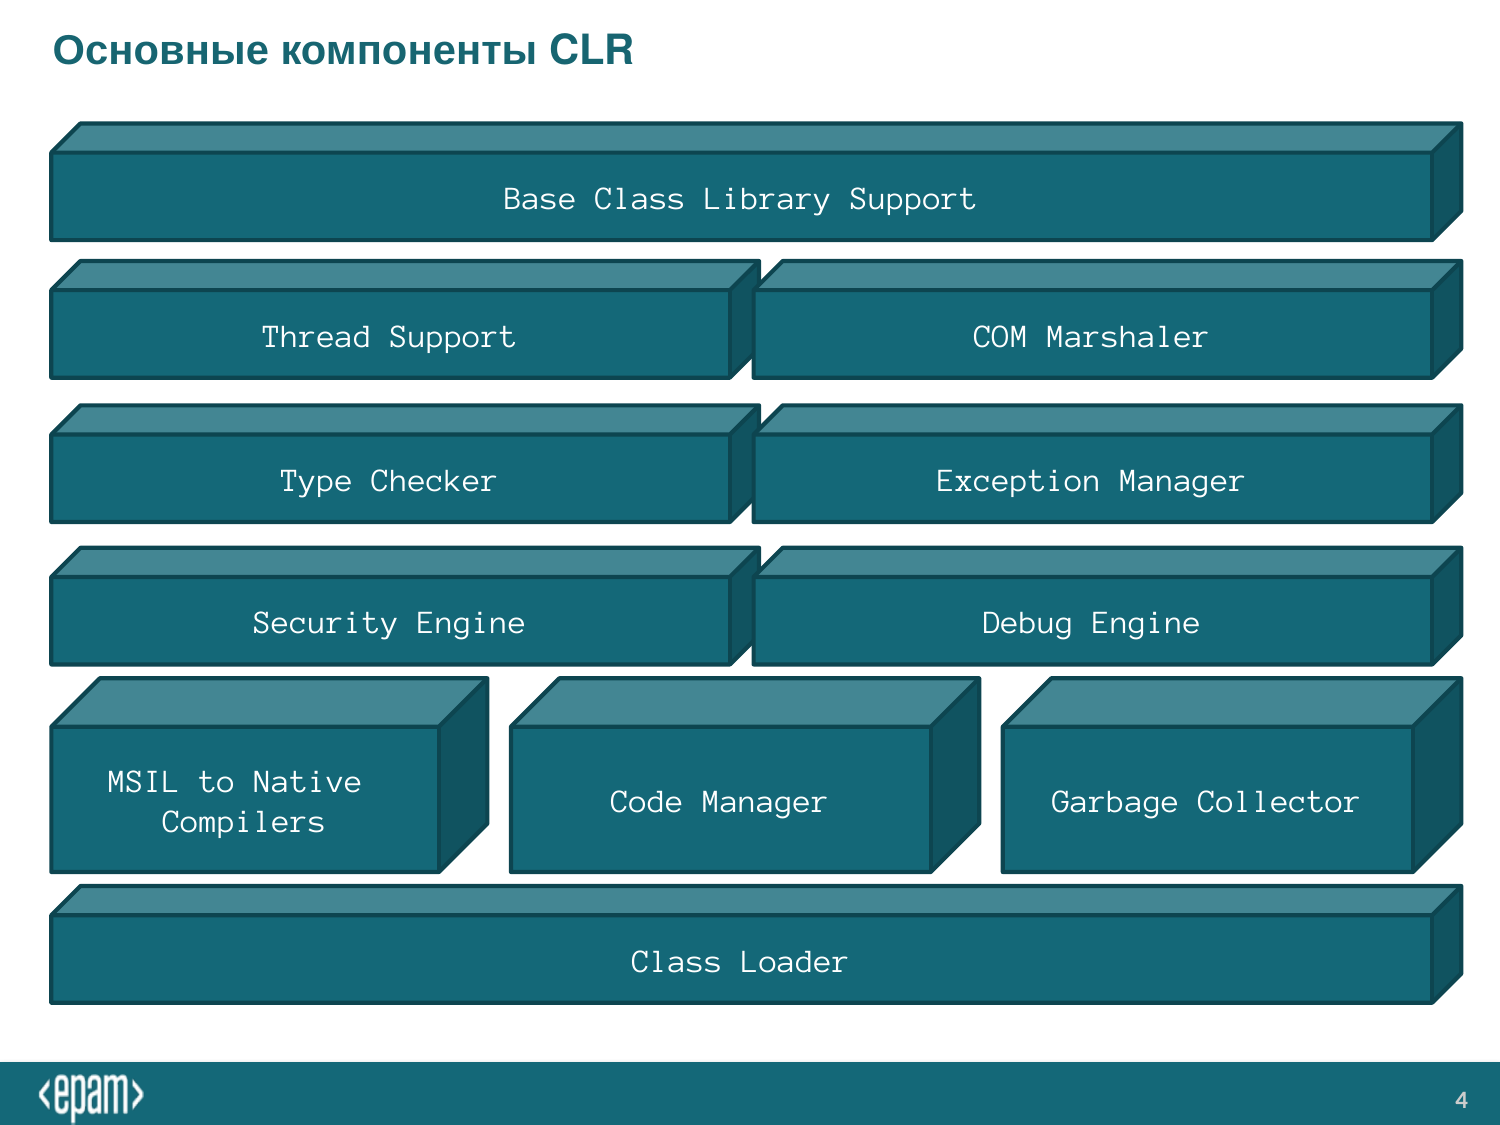

# Основные компоненты CLR
Base Class Library Support
Thread Support
COM Marshaler
Type Checker
Exception Manager
Security Engine
Debug Engine
MSIL to Native
Compilers
Code Manager
Garbage Collector
Class Loader